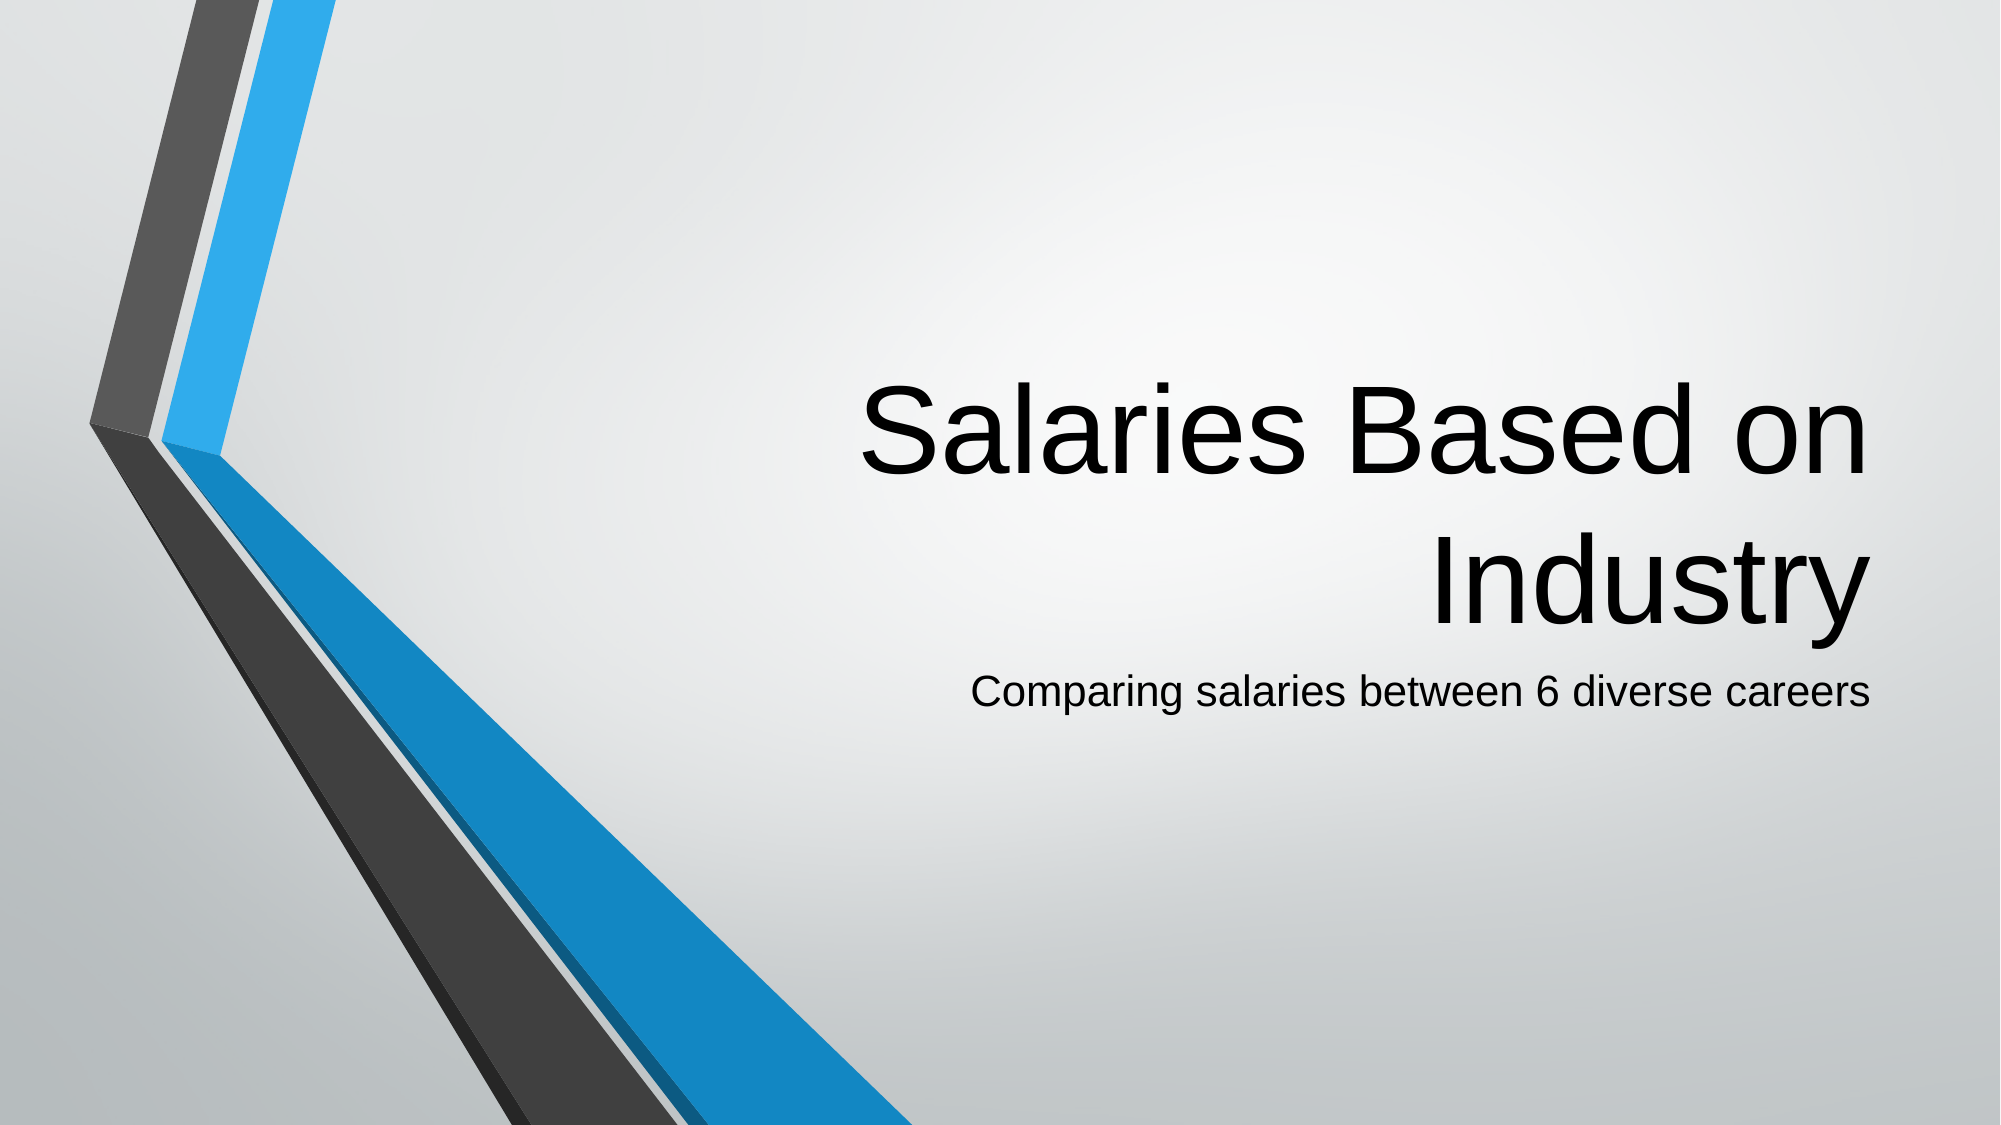

# Salaries Based on Industry
Comparing salaries between 6 diverse careers